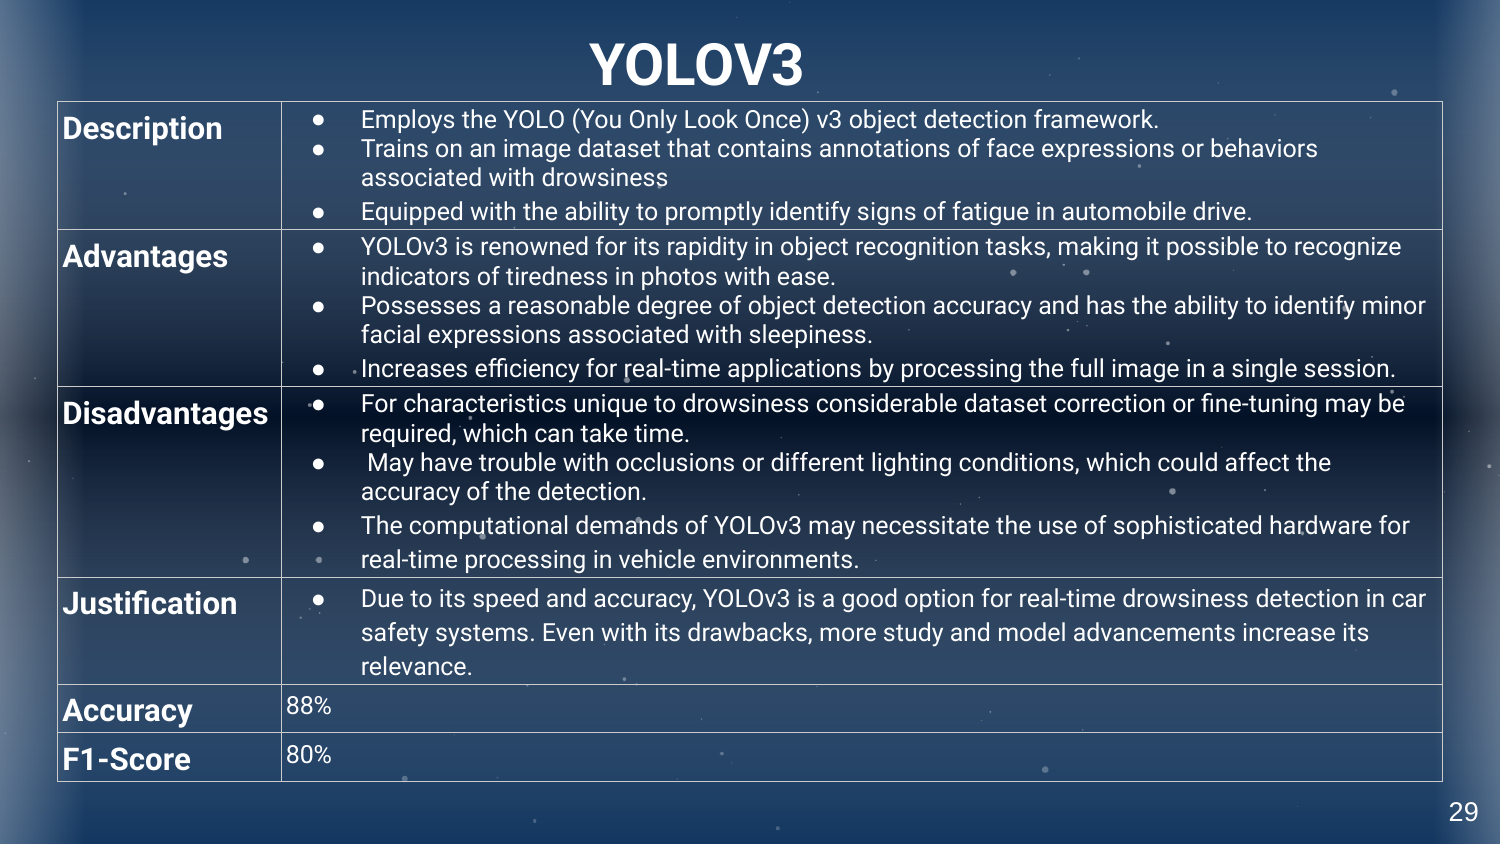

# YOLOV3
| Description | Employs the YOLO (You Only Look Once) v3 object detection framework. Trains on an image dataset that contains annotations of face expressions or behaviors associated with drowsiness Equipped with the ability to promptly identify signs of fatigue in automobile drive. |
| --- | --- |
| Advantages | YOLOv3 is renowned for its rapidity in object recognition tasks, making it possible to recognize indicators of tiredness in photos with ease. Possesses a reasonable degree of object detection accuracy and has the ability to identify minor facial expressions associated with sleepiness. Increases efficiency for real-time applications by processing the full image in a single session. |
| Disadvantages | For characteristics unique to drowsiness considerable dataset correction or fine-tuning may be required, which can take time. May have trouble with occlusions or different lighting conditions, which could affect the accuracy of the detection. The computational demands of YOLOv3 may necessitate the use of sophisticated hardware for real-time processing in vehicle environments. |
| Justification | Due to its speed and accuracy, YOLOv3 is a good option for real-time drowsiness detection in car safety systems. Even with its drawbacks, more study and model advancements increase its relevance. |
| Accuracy | 88% |
| F1-Score | 80% |
29